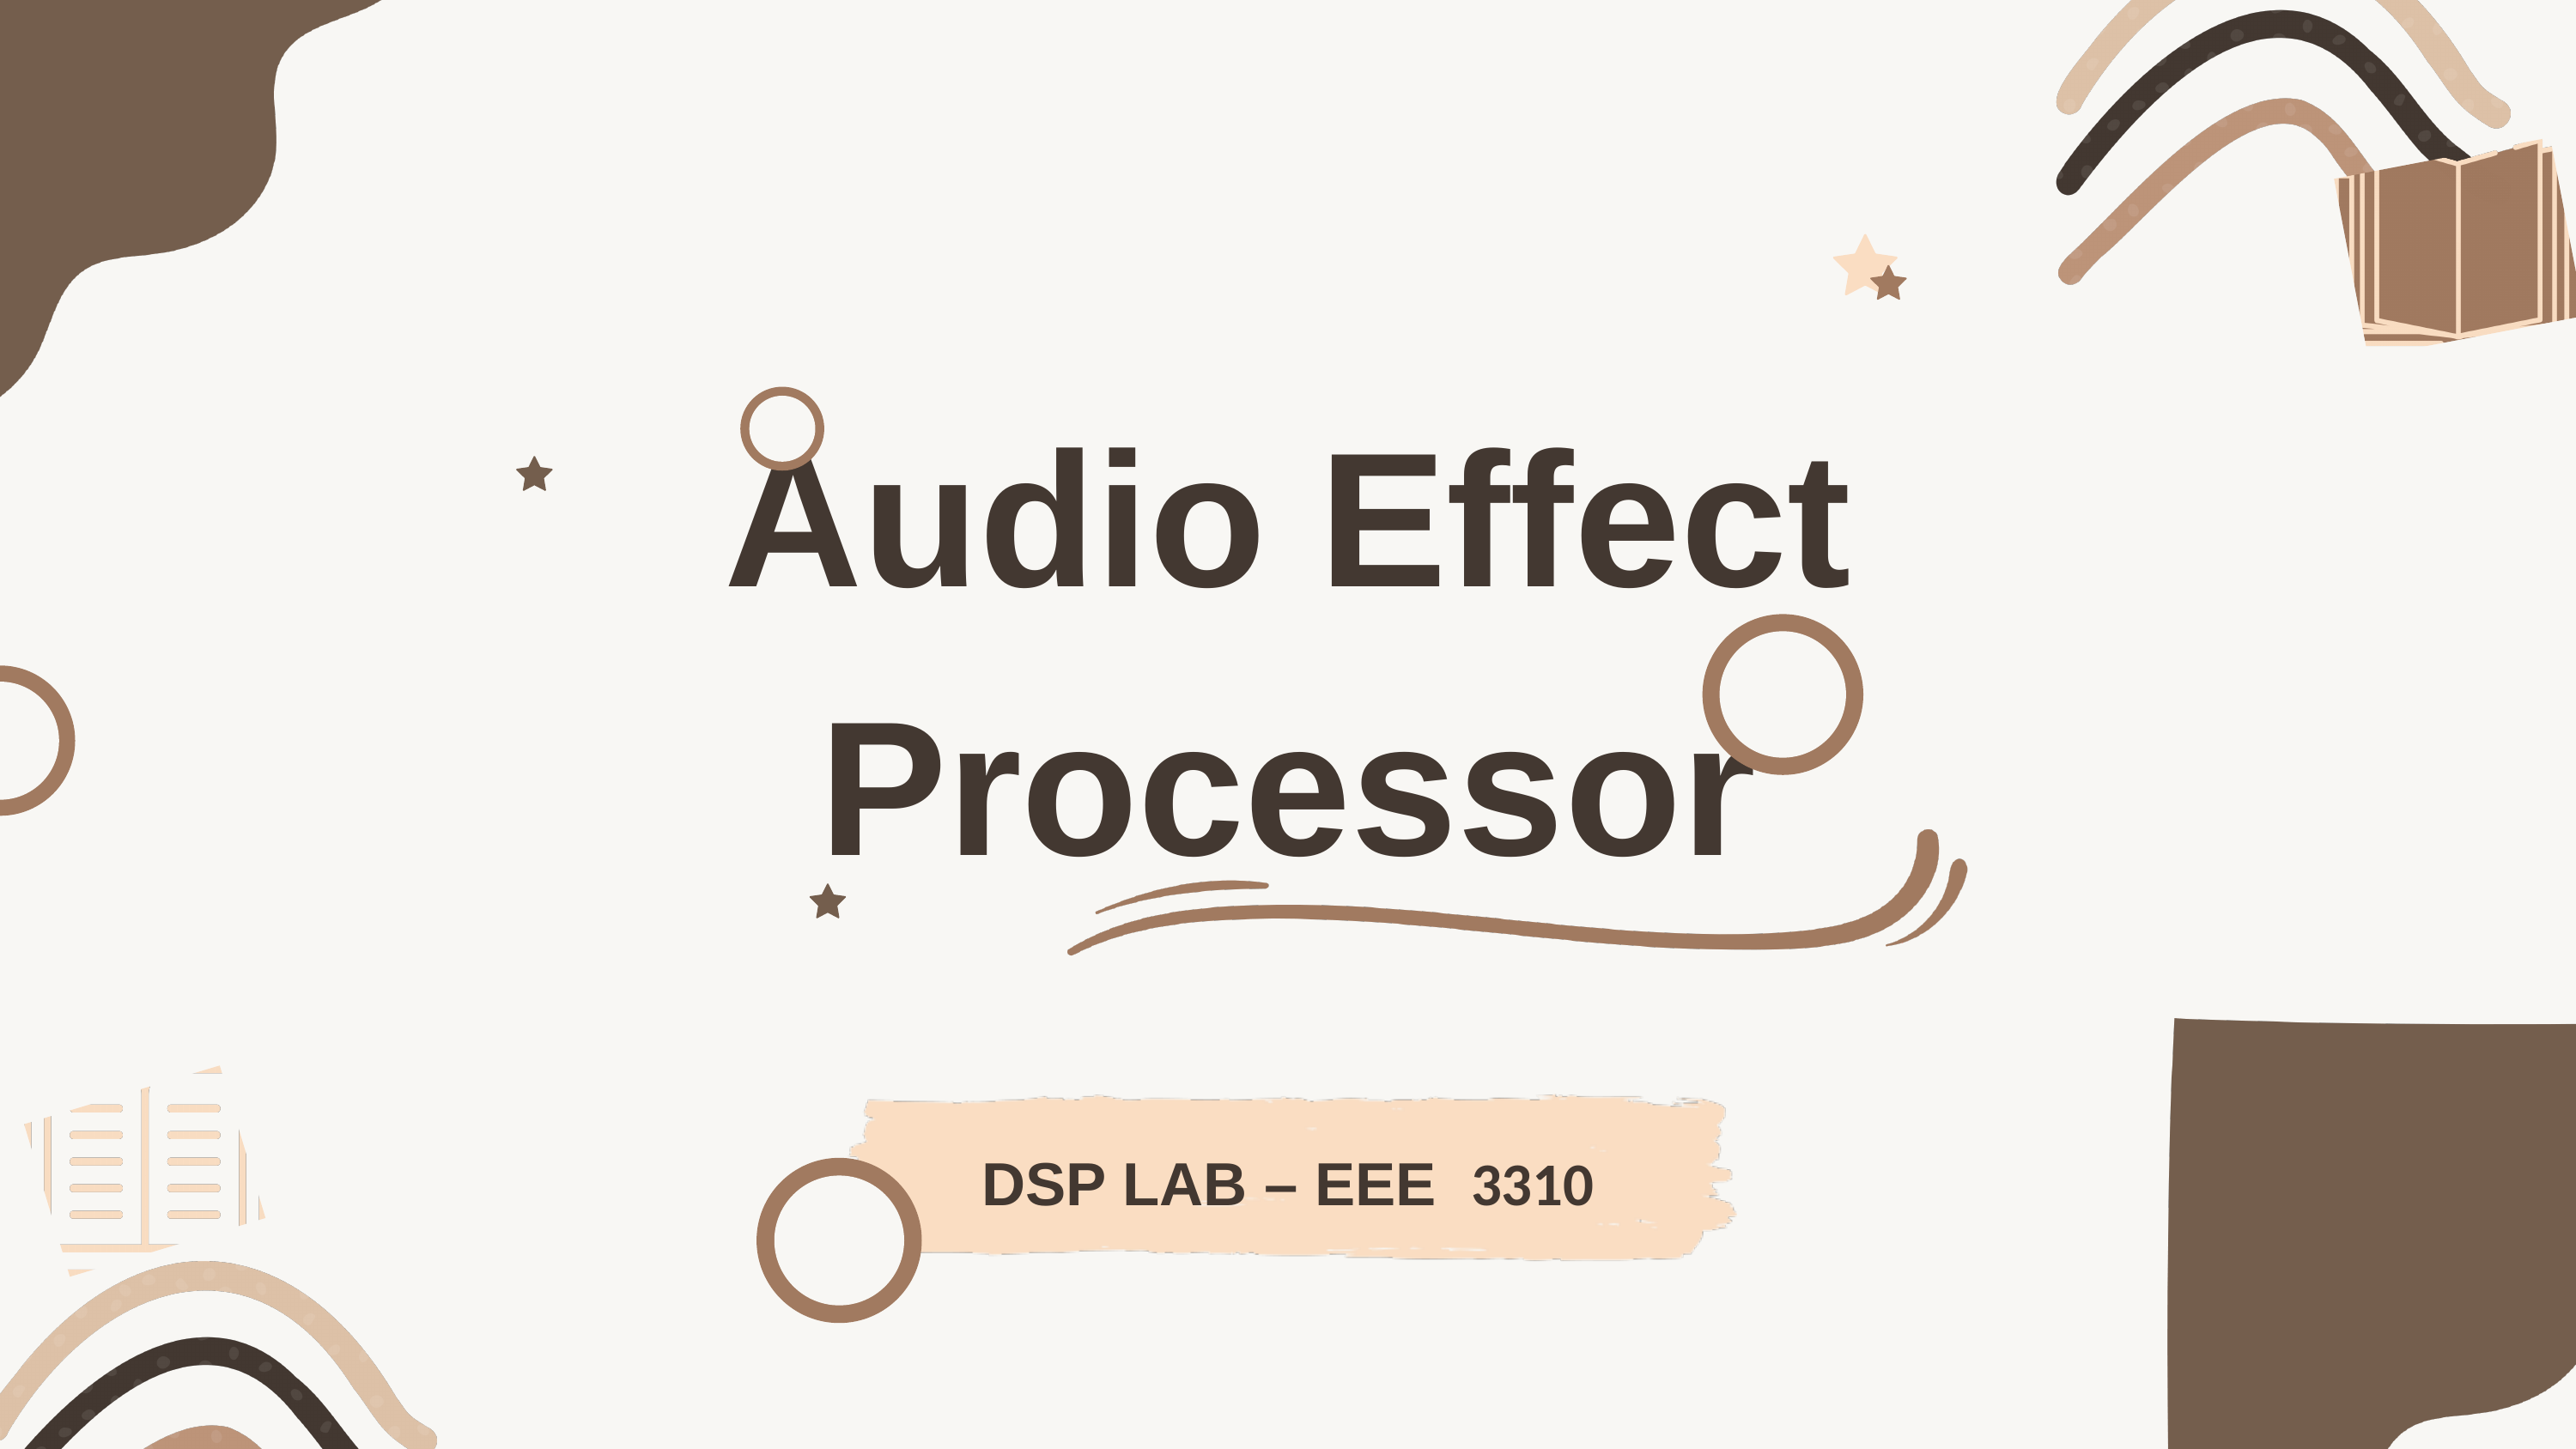

Audio Effect Processor

DSP LAB – EEE  3310